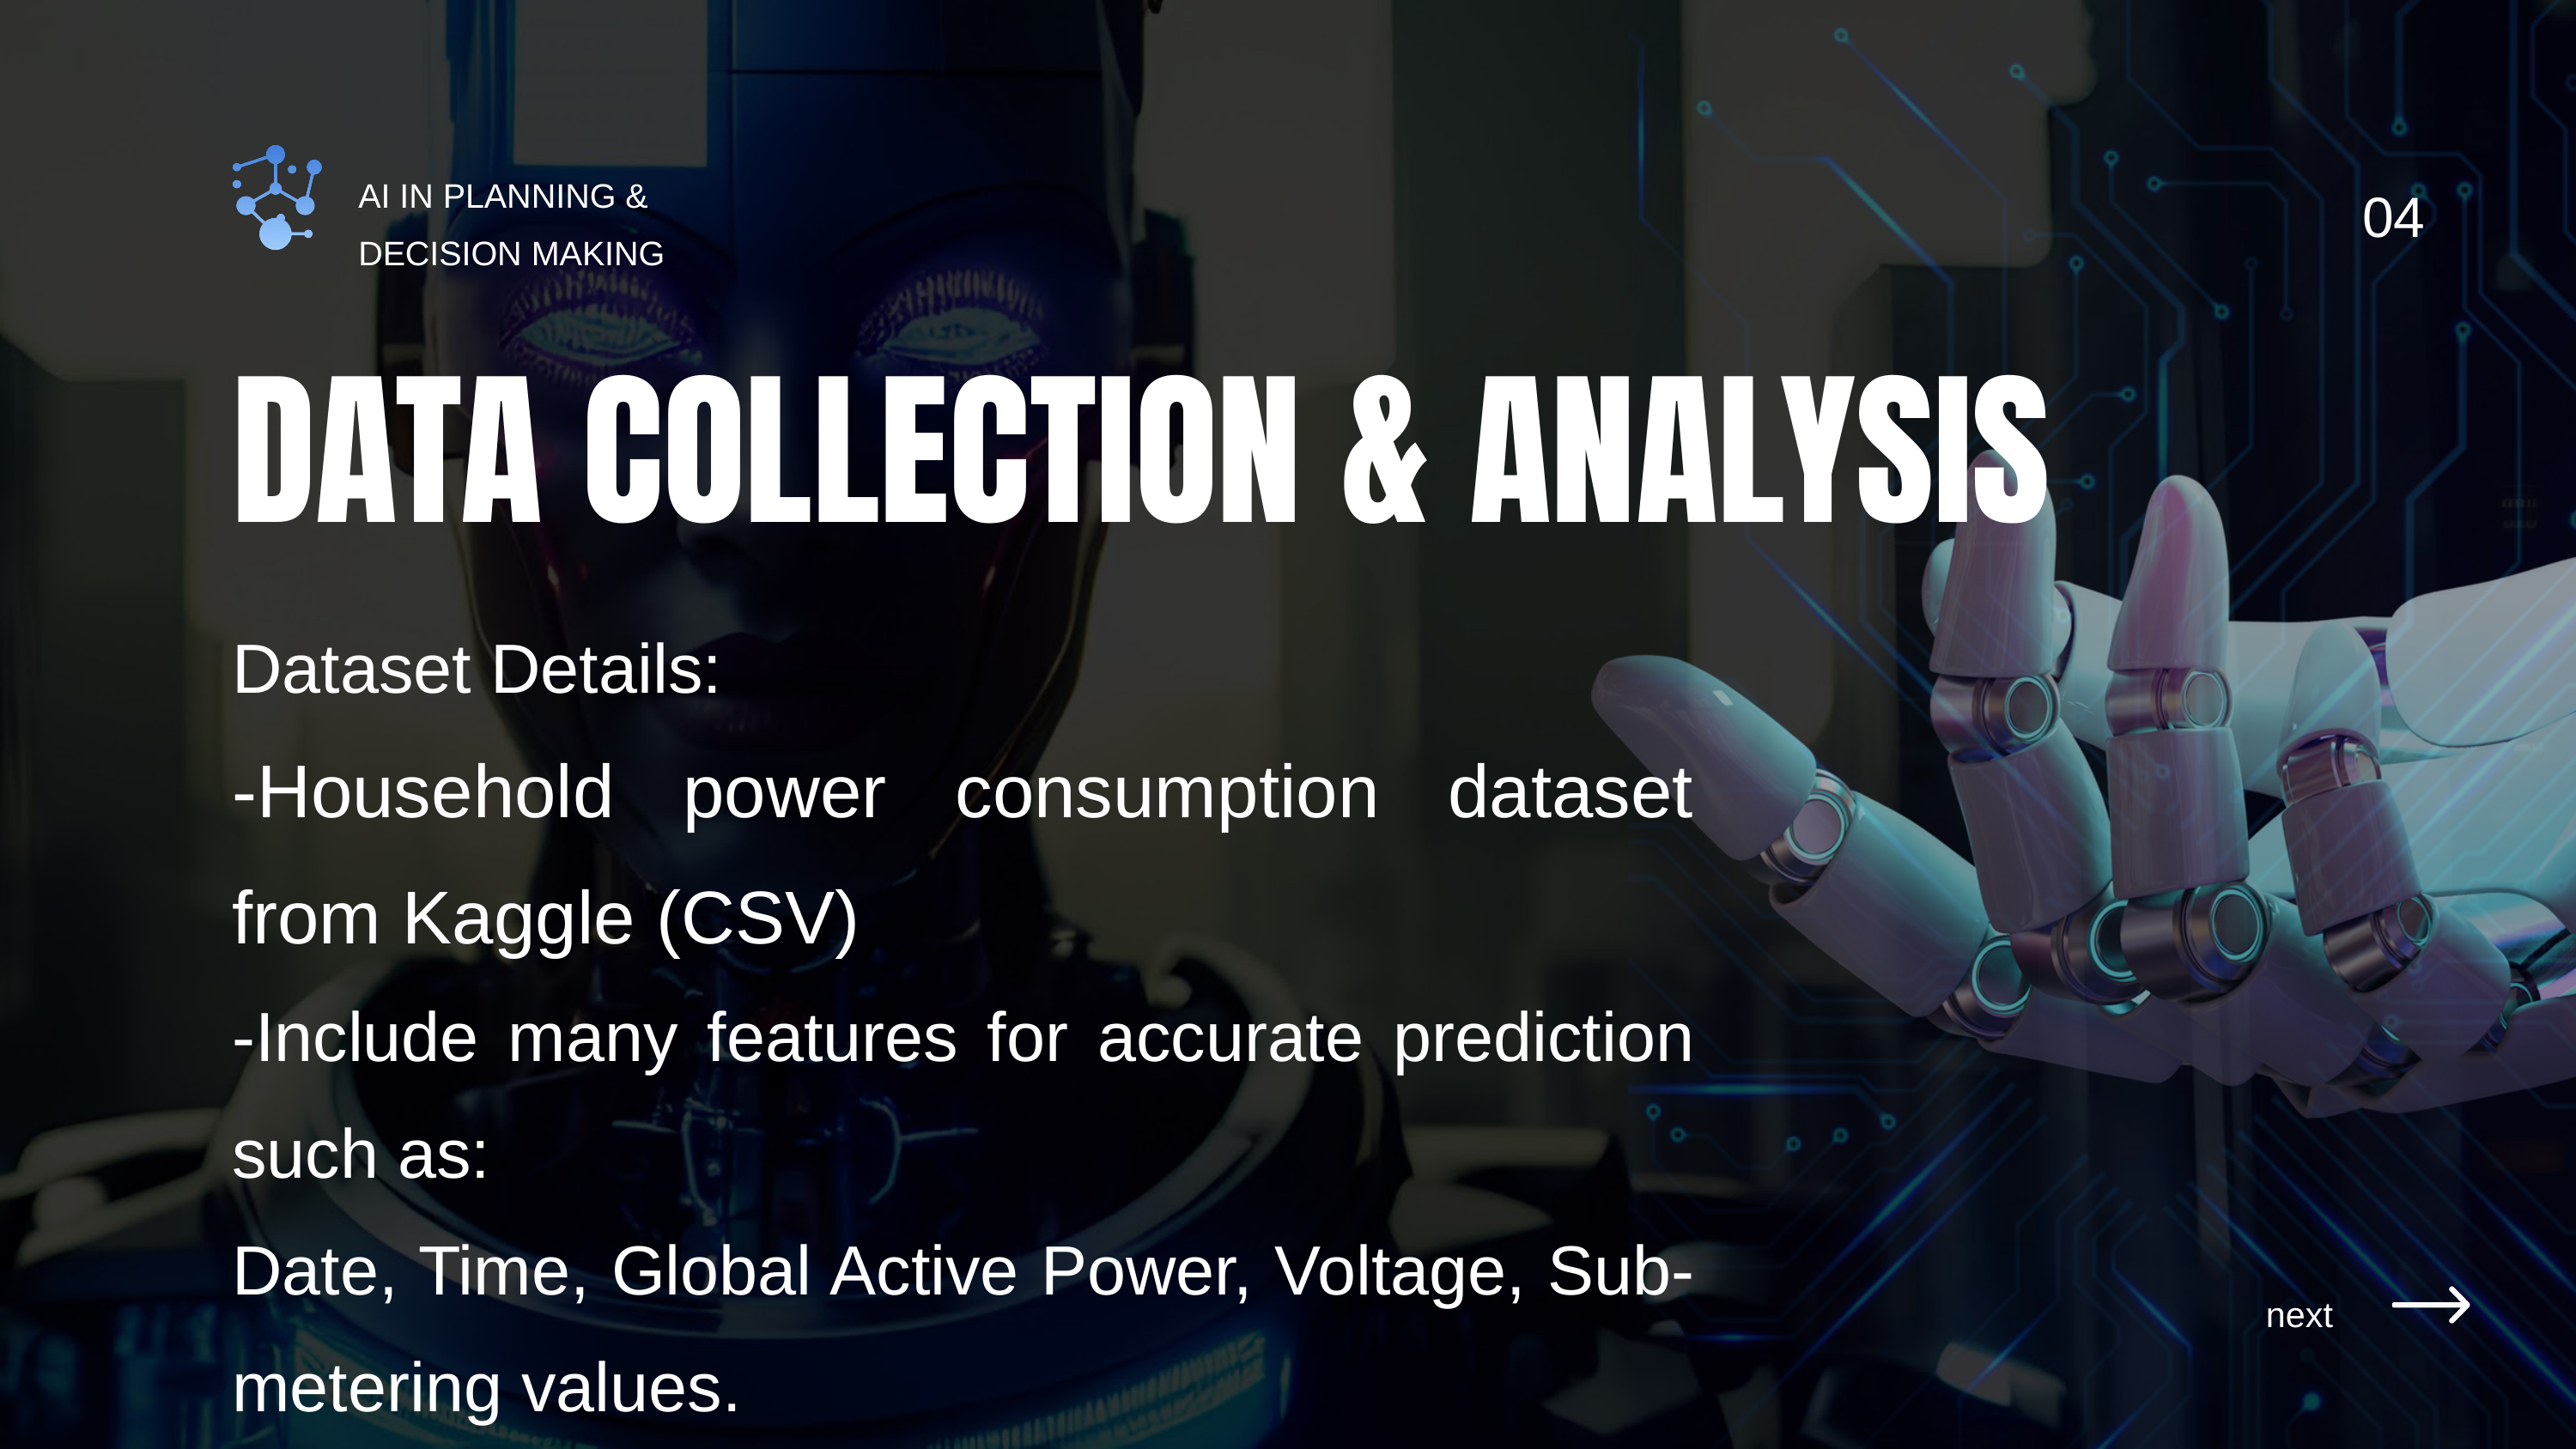

04
AI IN PLANNING & DECISION MAKING
DATA COLLECTION & ANALYSIS

Dataset Details:
-Household power consumption dataset from Kaggle (CSV)
-Include many features for accurate prediction such as:
Date, Time, Global Active Power, Voltage, Sub-metering values.
next